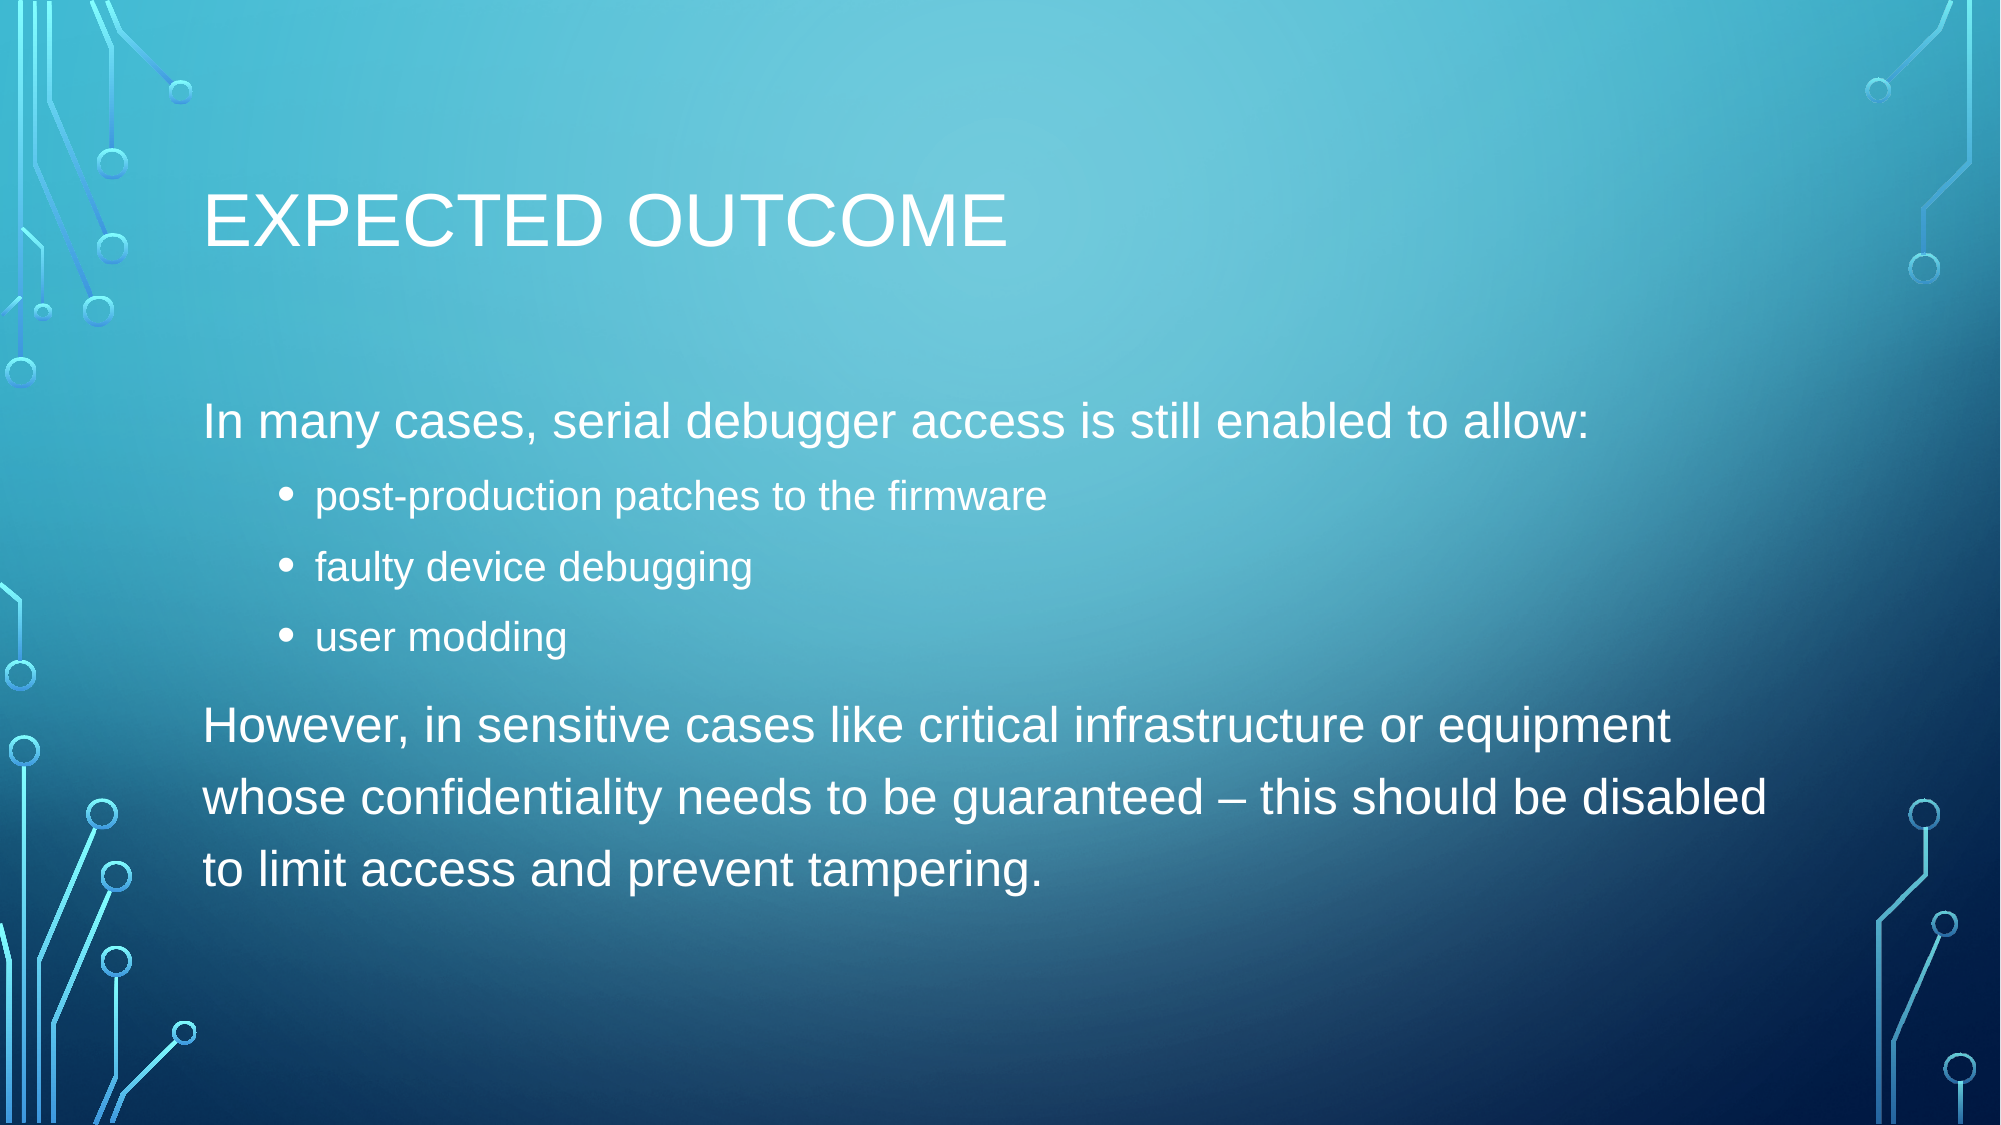

# Expected outcome
In many cases, serial debugger access is still enabled to allow:
post-production patches to the firmware
faulty device debugging
user modding
However, in sensitive cases like critical infrastructure or equipment whose confidentiality needs to be guaranteed – this should be disabled to limit access and prevent tampering.